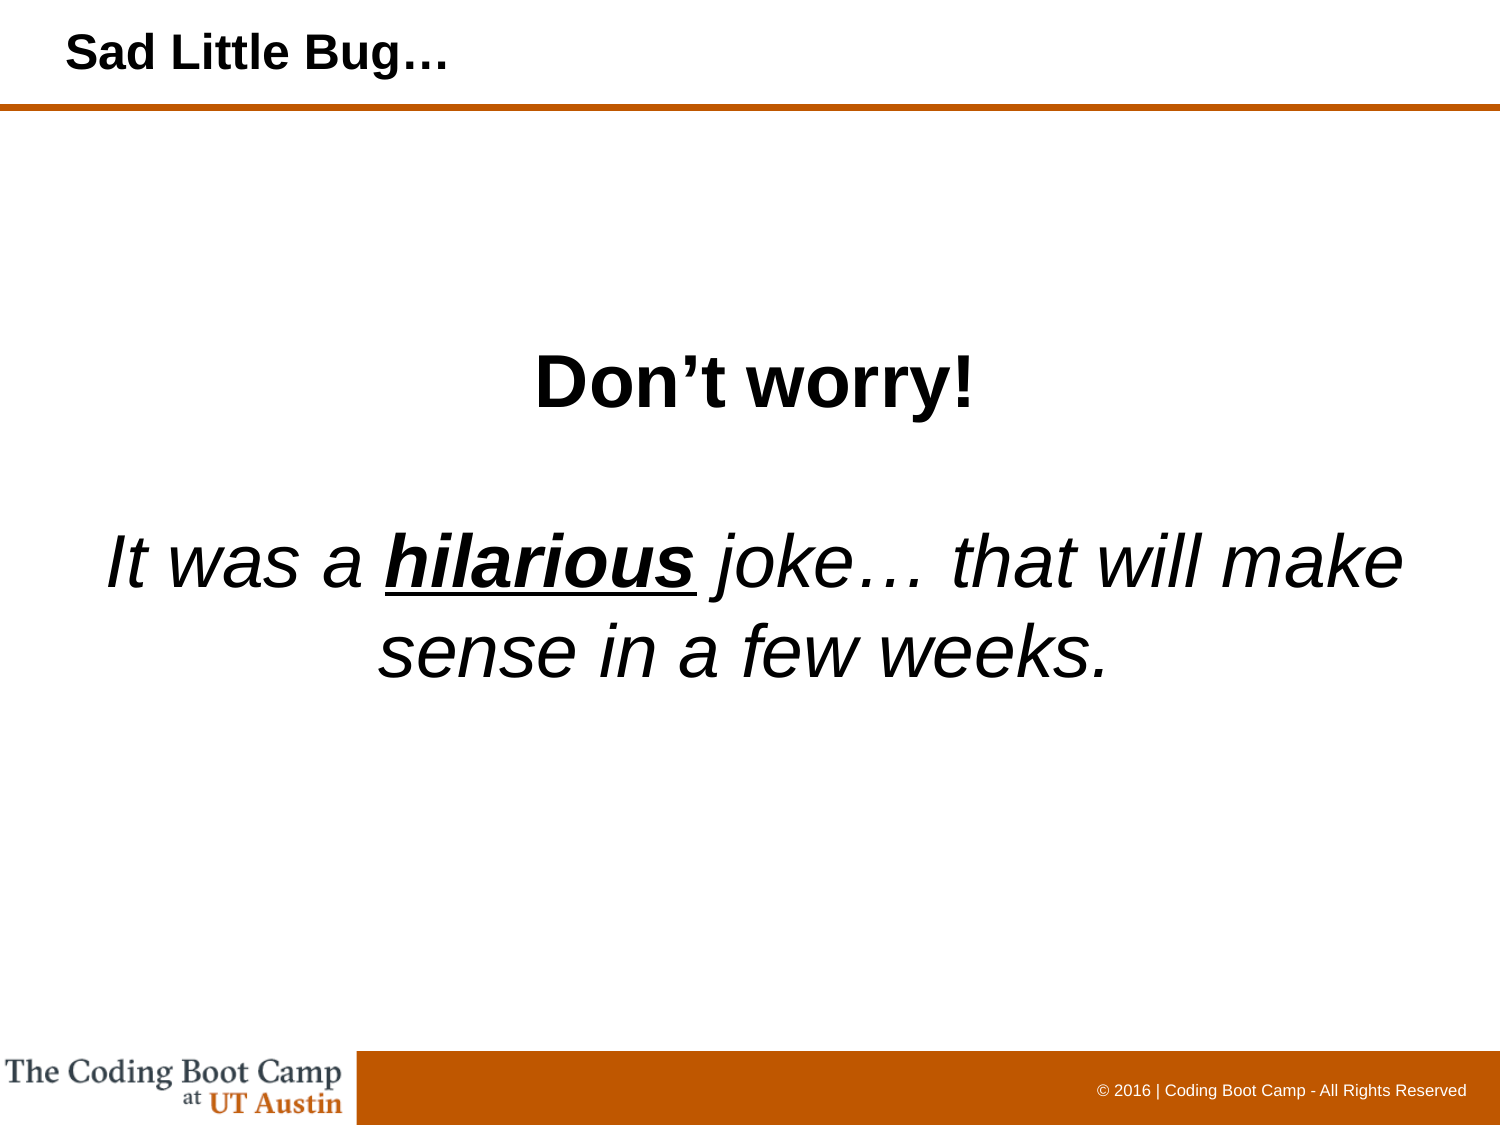

# Sad Little Bug…
Don’t worry!

It was a hilarious joke… that will make sense in a few weeks.